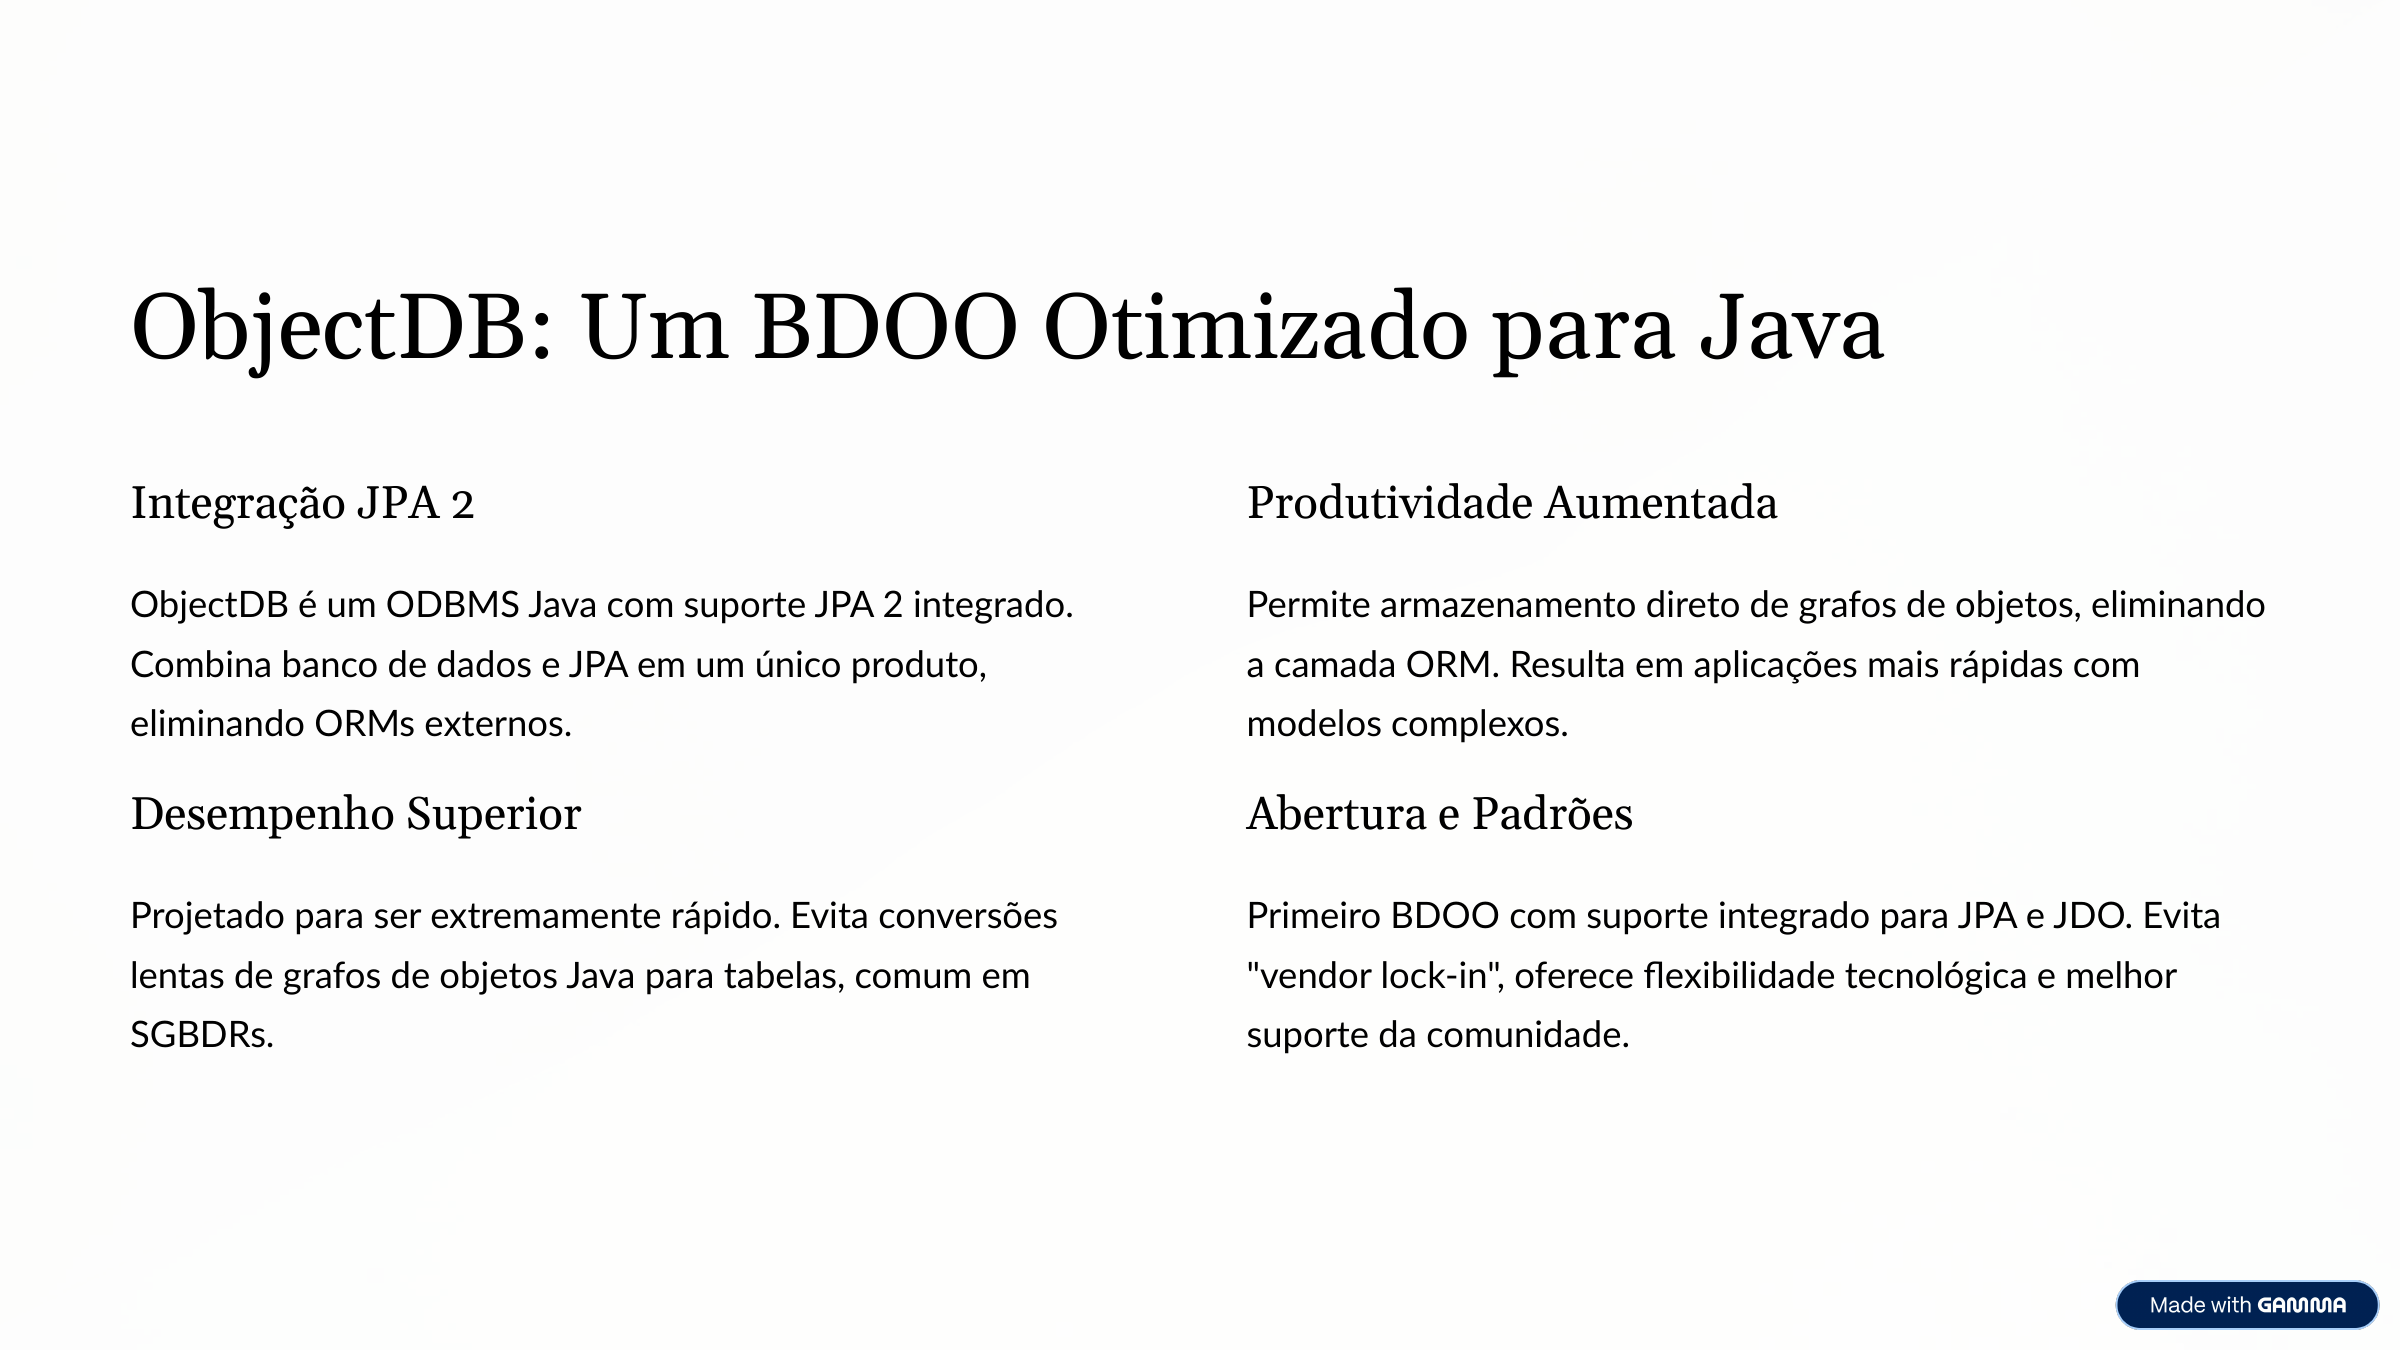

ObjectDB: Um BDOO Otimizado para Java
Integração JPA 2
Produtividade Aumentada
ObjectDB é um ODBMS Java com suporte JPA 2 integrado. Combina banco de dados e JPA em um único produto, eliminando ORMs externos.
Permite armazenamento direto de grafos de objetos, eliminando a camada ORM. Resulta em aplicações mais rápidas com modelos complexos.
Desempenho Superior
Abertura e Padrões
Projetado para ser extremamente rápido. Evita conversões lentas de grafos de objetos Java para tabelas, comum em SGBDRs.
Primeiro BDOO com suporte integrado para JPA e JDO. Evita "vendor lock-in", oferece flexibilidade tecnológica e melhor suporte da comunidade.